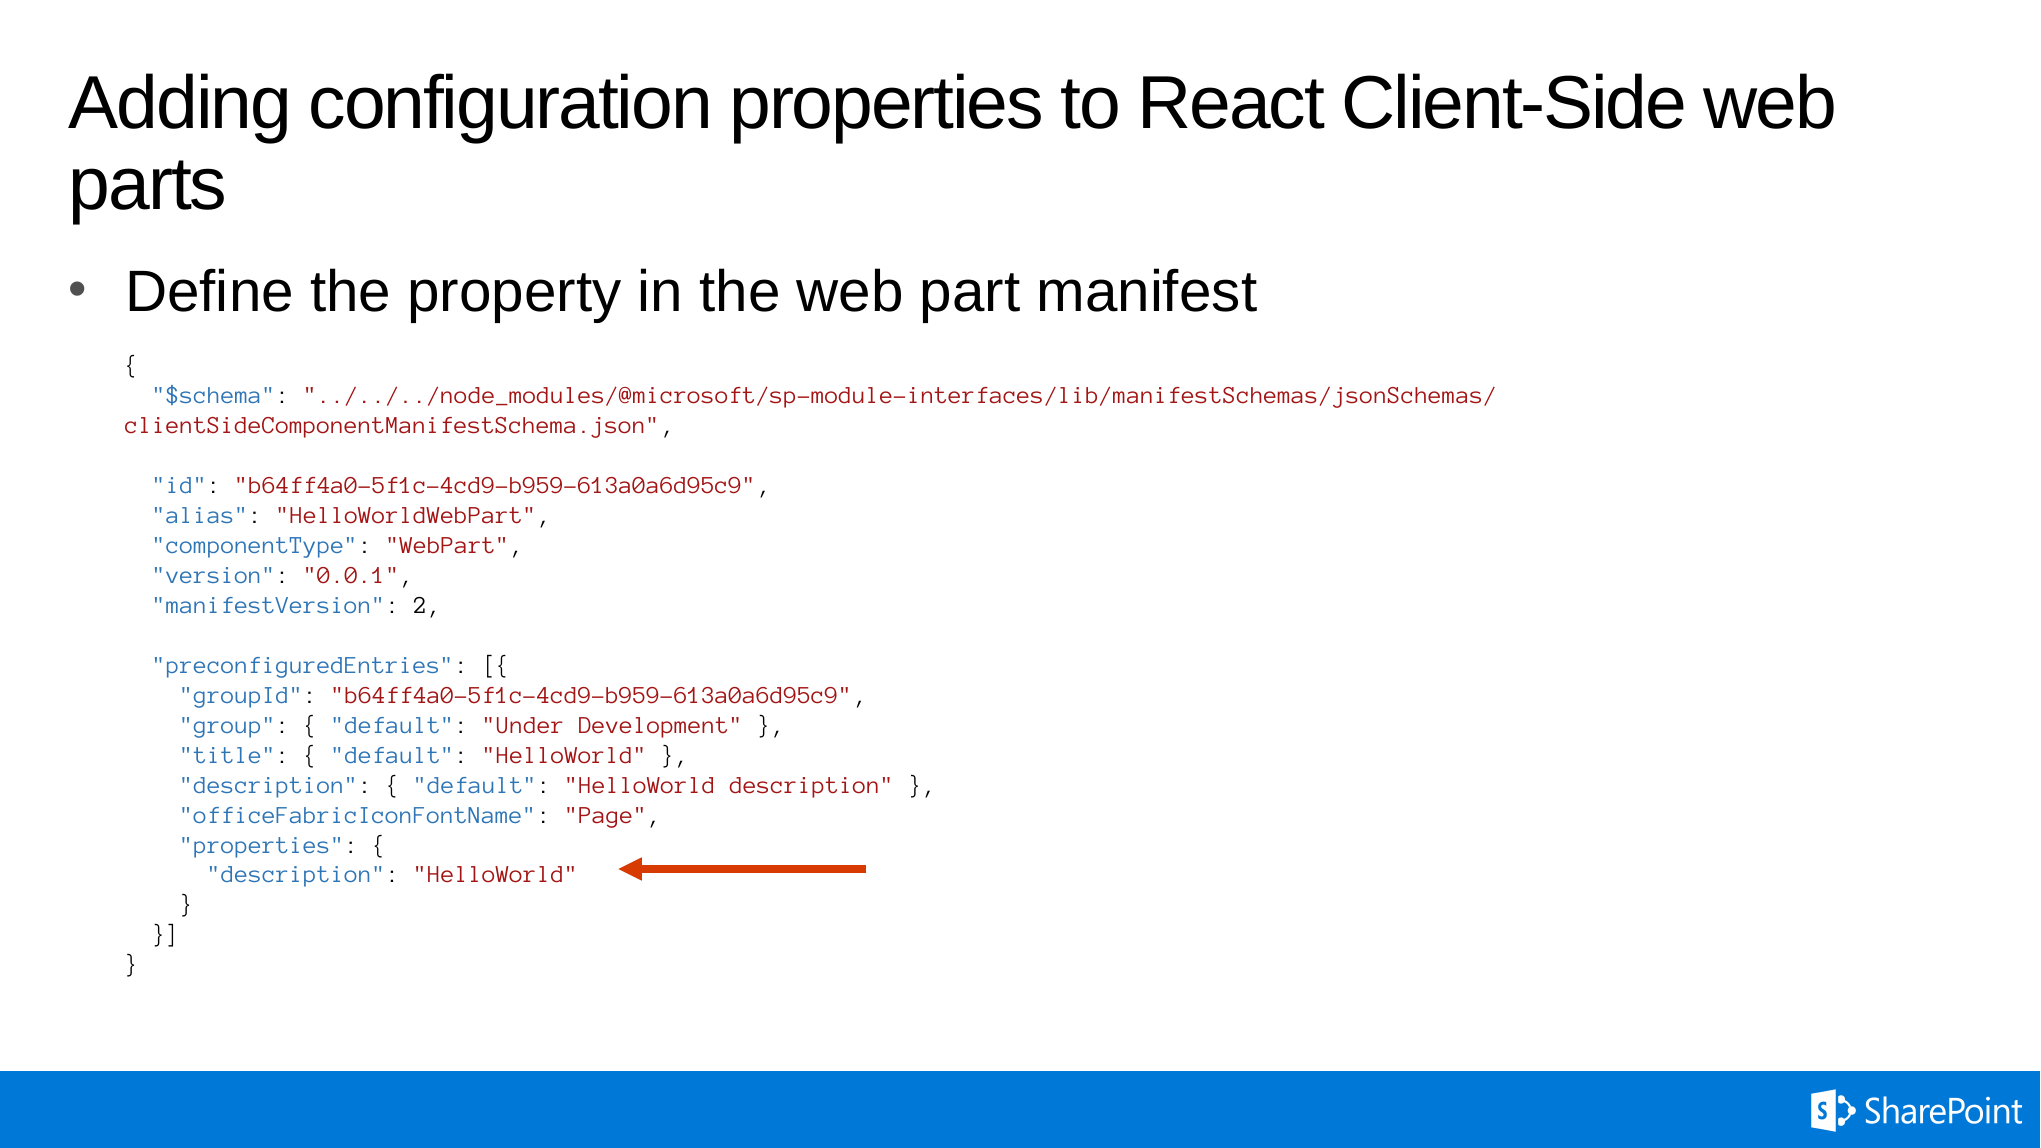

# Adding configuration properties to React Client-Side web parts
Define the property in the web part manifest
{
  "$schema": "../../../node_modules/@microsoft/sp-module-interfaces/lib/manifestSchemas/jsonSchemas/clientSideComponentManifestSchema.json",

  "id": "b64ff4a0-5f1c-4cd9-b959-613a0a6d95c9",
  "alias": "HelloWorldWebPart",
  "componentType": "WebPart",
  "version": "0.0.1",
  "manifestVersion": 2,

  "preconfiguredEntries": [{
    "groupId": "b64ff4a0-5f1c-4cd9-b959-613a0a6d95c9",
    "group": { "default": "Under Development" },
    "title": { "default": "HelloWorld" },
    "description": { "default": "HelloWorld description" },
    "officeFabricIconFontName": "Page",
    "properties": {
      "description": "HelloWorld"
    }
  }]
}